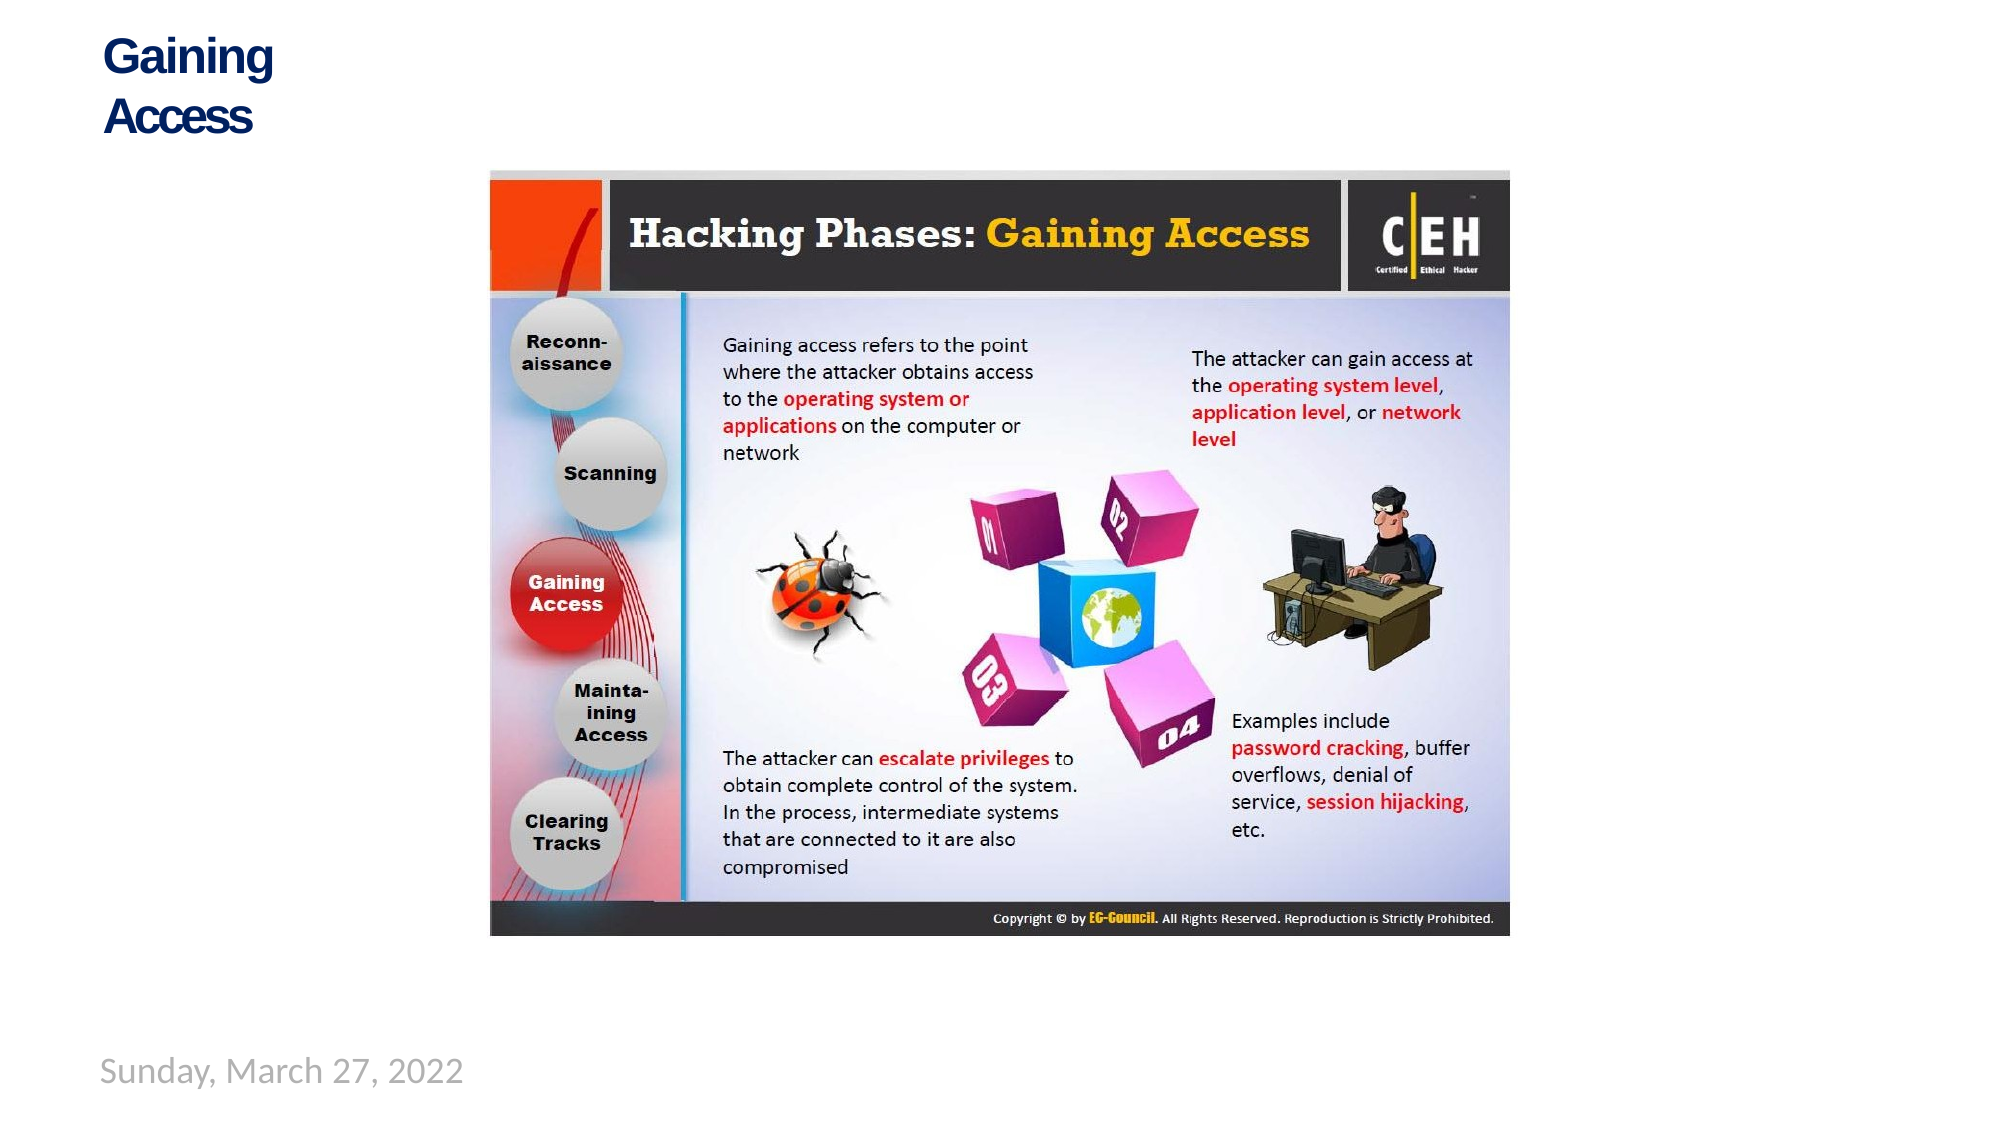

# Gaining Access

Sunday, March 27, 2022
15